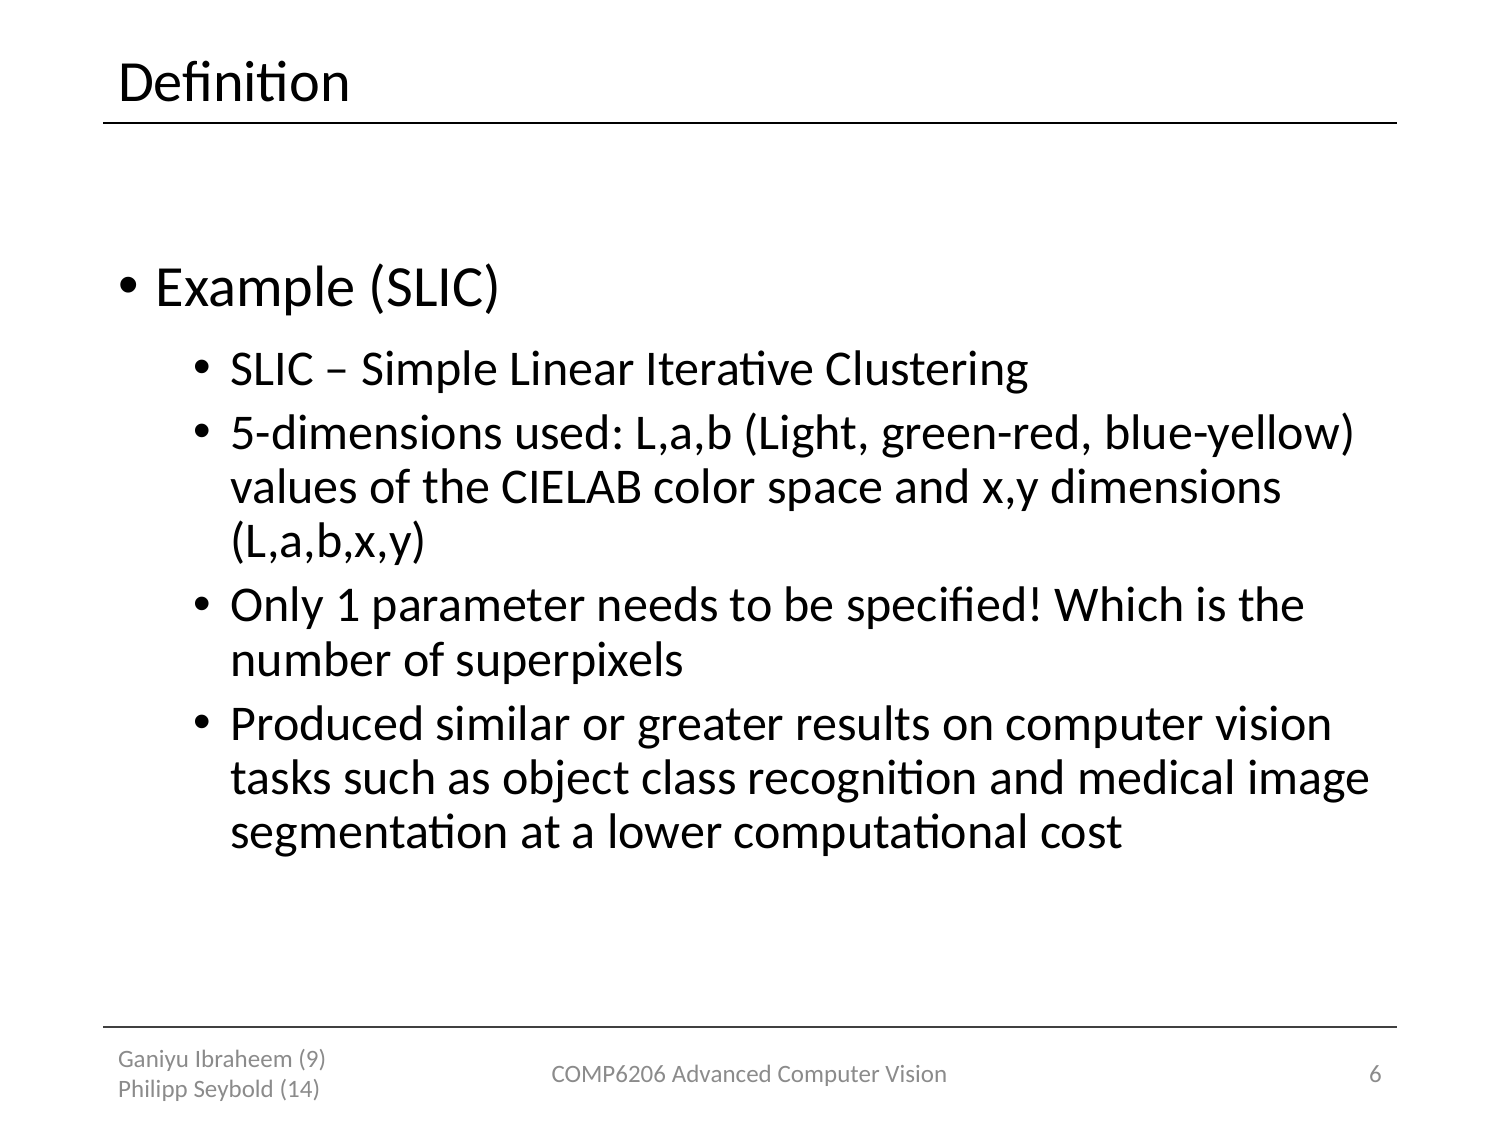

# Definition
Example (SLIC)
SLIC – Simple Linear Iterative Clustering
5-dimensions used: L,a,b (Light, green-red, blue-yellow) values of the CIELAB color space and x,y dimensions (L,a,b,x,y)
Only 1 parameter needs to be specified! Which is the number of superpixels
Produced similar or greater results on computer vision tasks such as object class recognition and medical image segmentation at a lower computational cost
Ganiyu Ibraheem (9)  Philipp Seybold (14)
COMP6206 Advanced Computer Vision
6